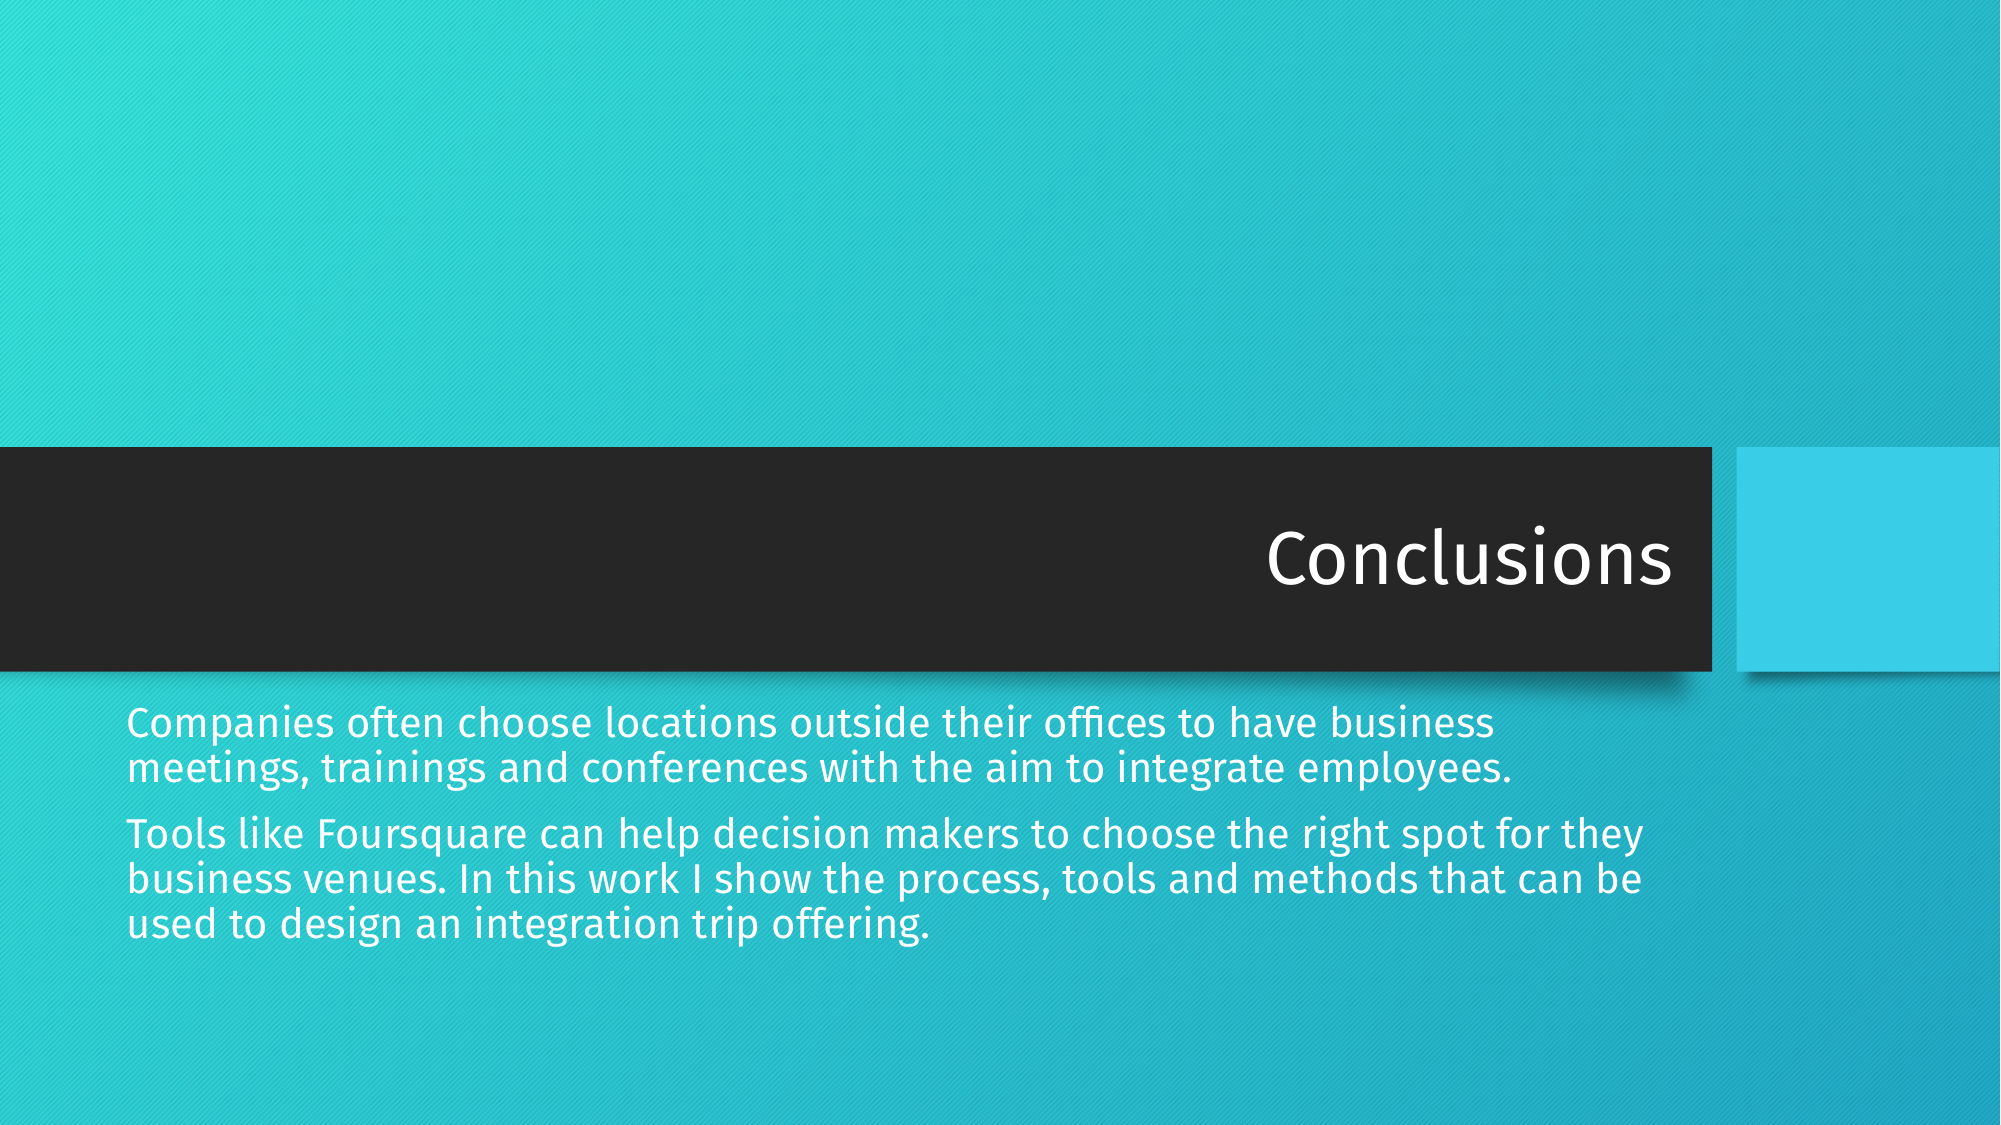

# Conclusions
Companies often choose locations outside their offices to have business meetings, trainings and conferences with the aim to integrate employees.
Tools like Foursquare can help decision makers to choose the right spot for they business venues. In this work I show the process, tools and methods that can be used to design an integration trip offering.